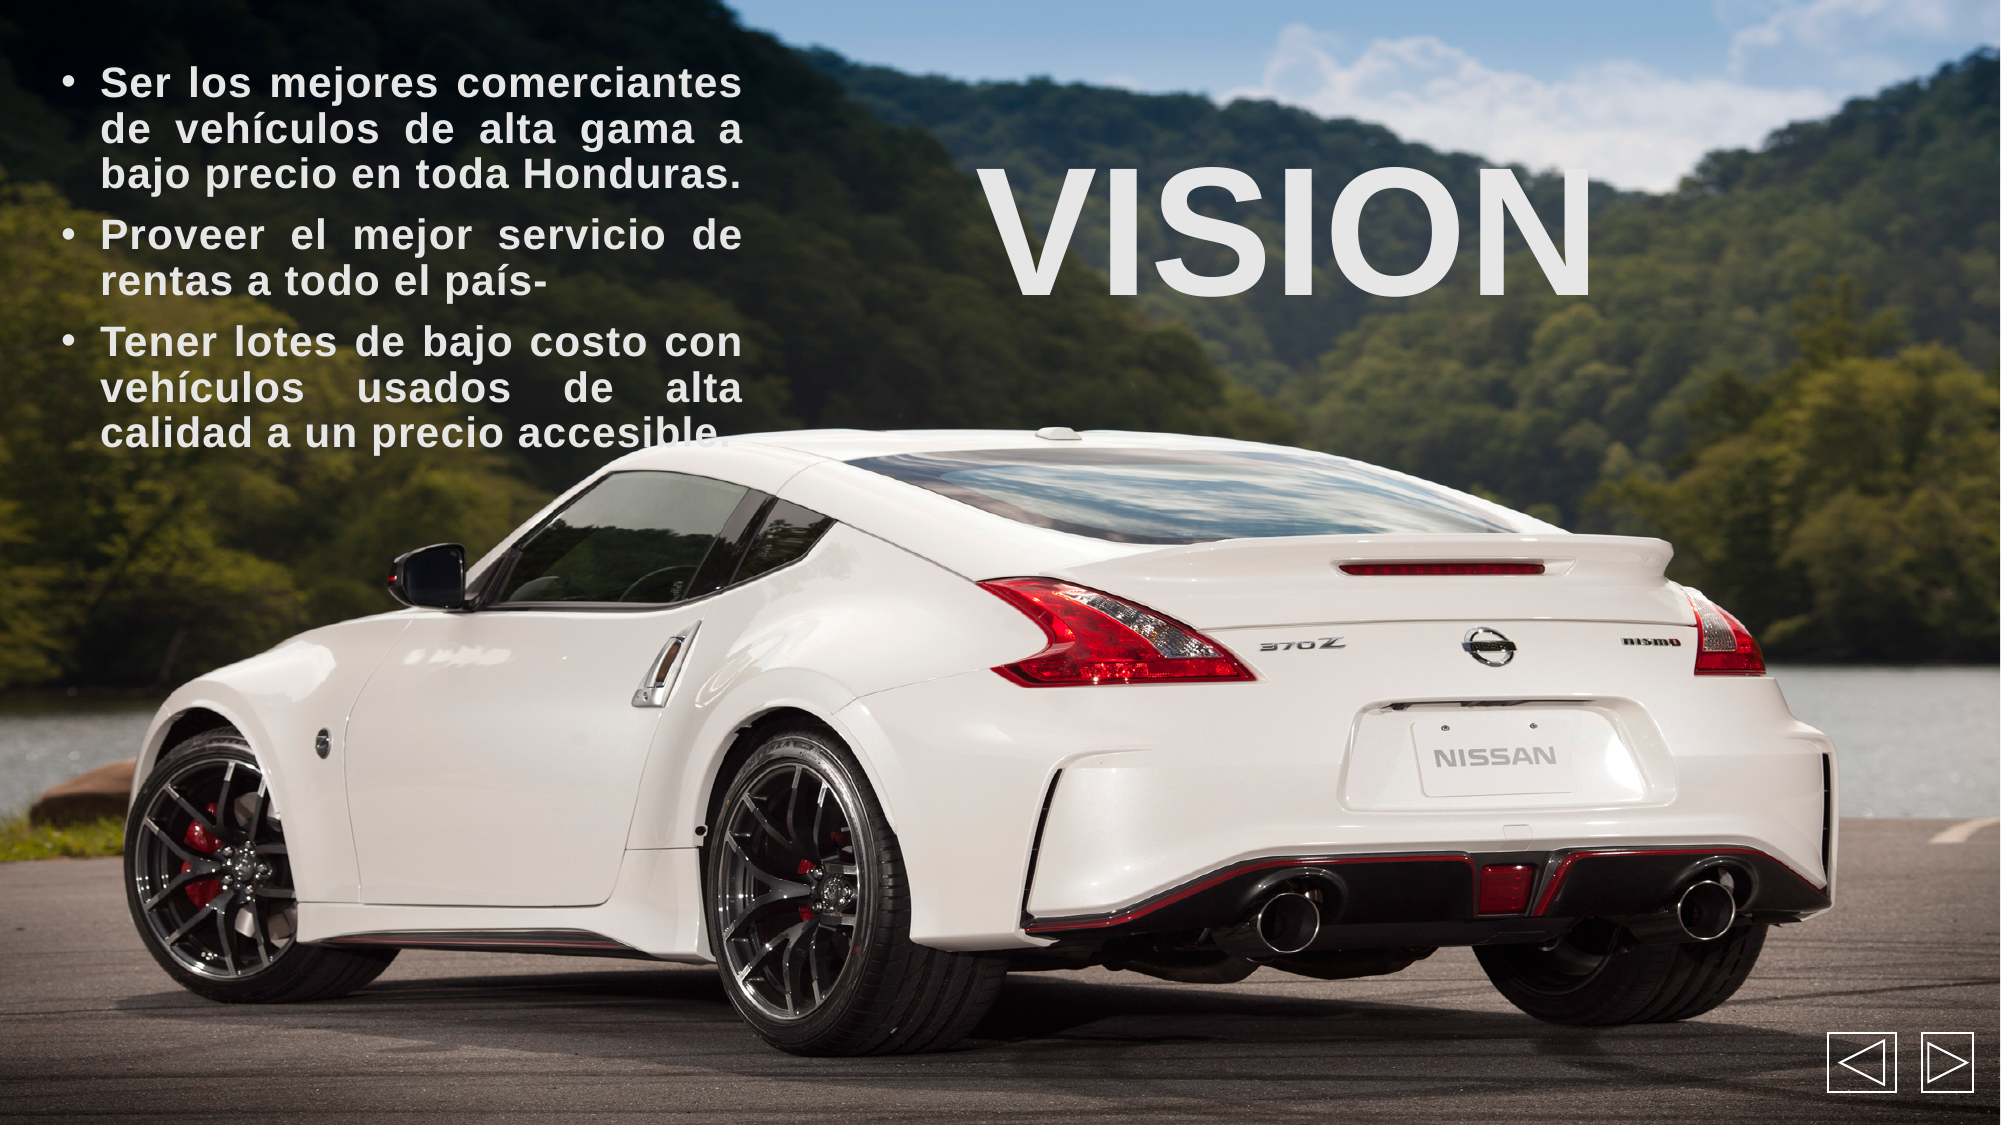

Ser los mejores comerciantes de vehículos de alta gama a bajo precio en toda Honduras.
Proveer el mejor servicio de rentas a todo el país-
Tener lotes de bajo costo con vehículos usados de alta calidad a un precio accesible.
# VISION